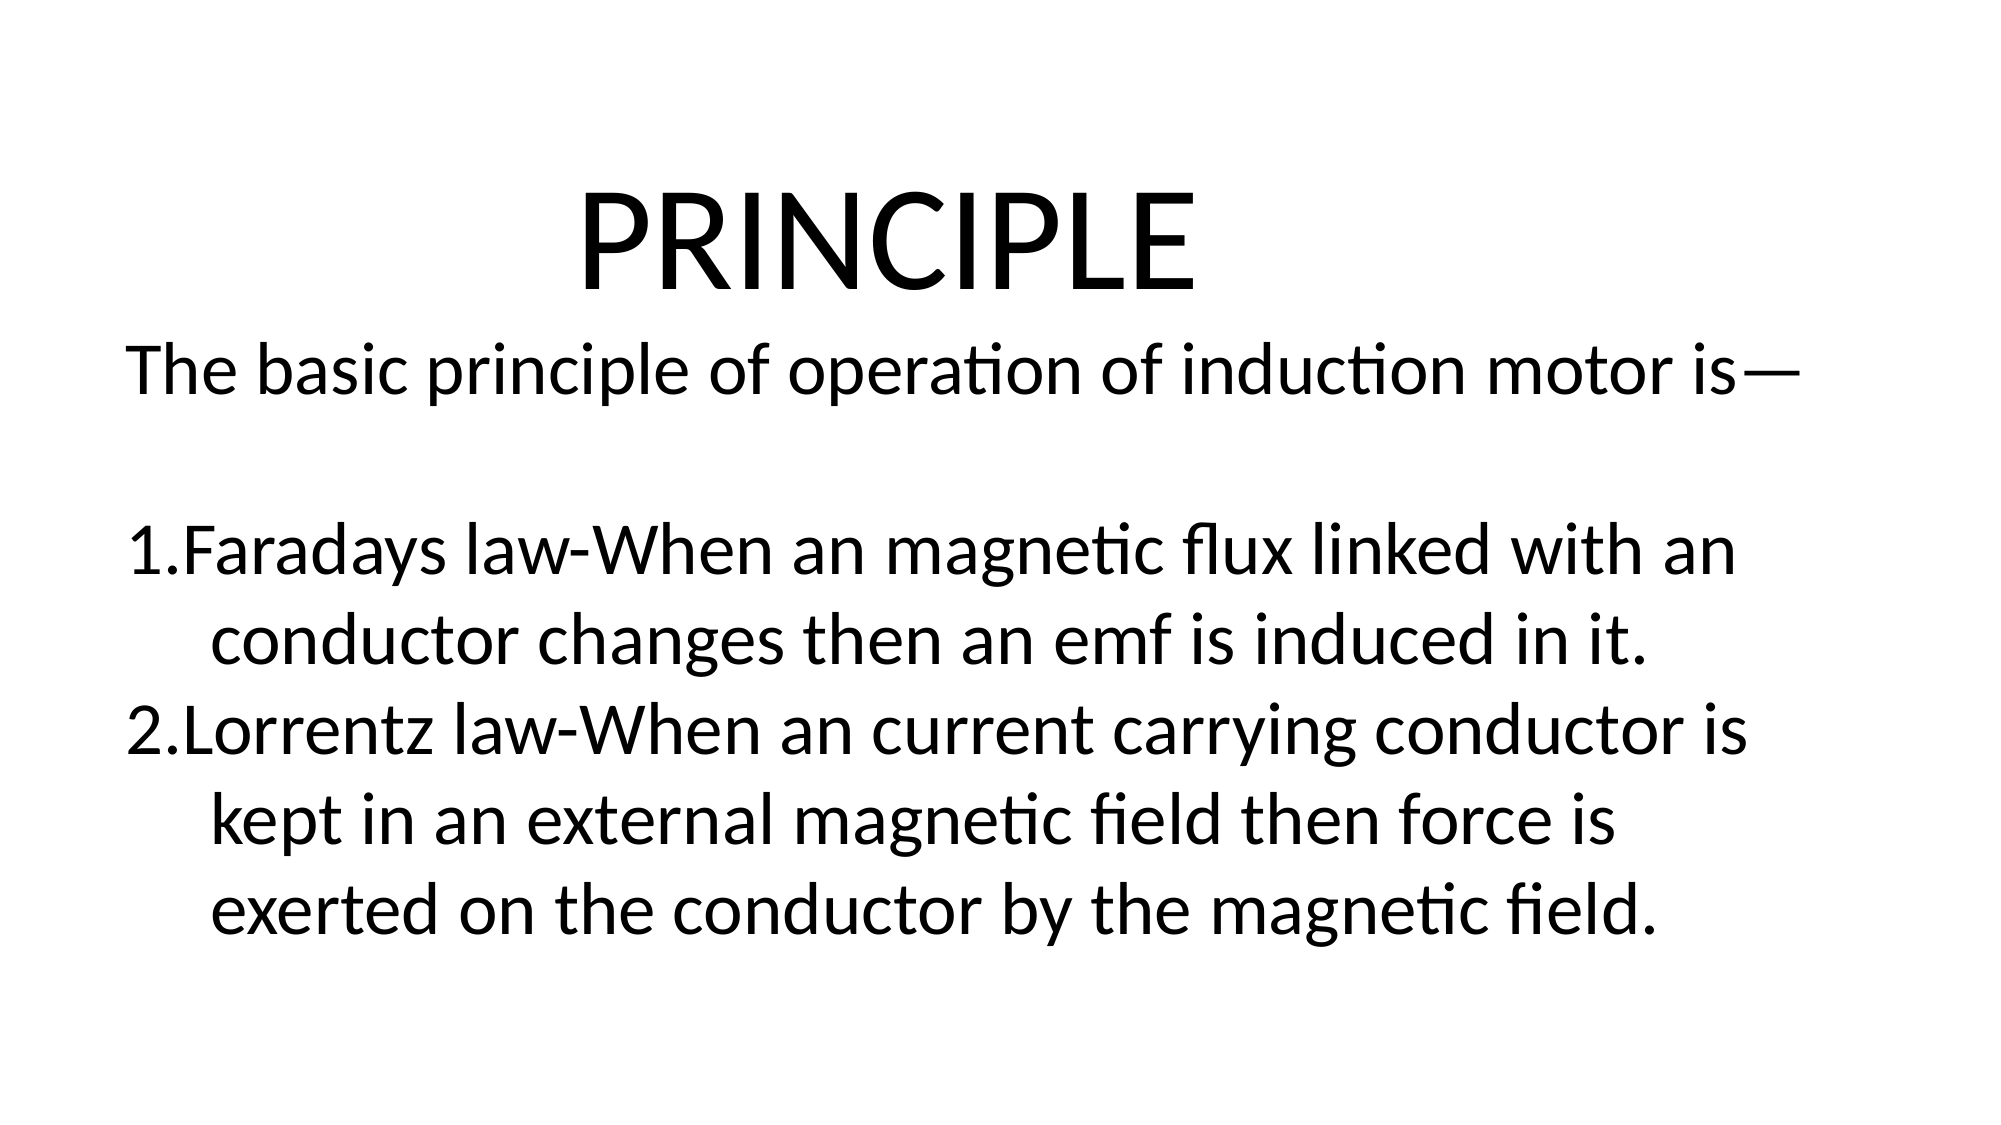

PRINCIPLE
The basic principle of operation of induction motor is—

Faradays law-When an magnetic flux linked with an
     conductor changes then an emf is induced in it.
2.Lorrentz law-When an current carrying conductor is
     kept in an external magnetic field then force is
     exerted on the conductor by the magnetic field.